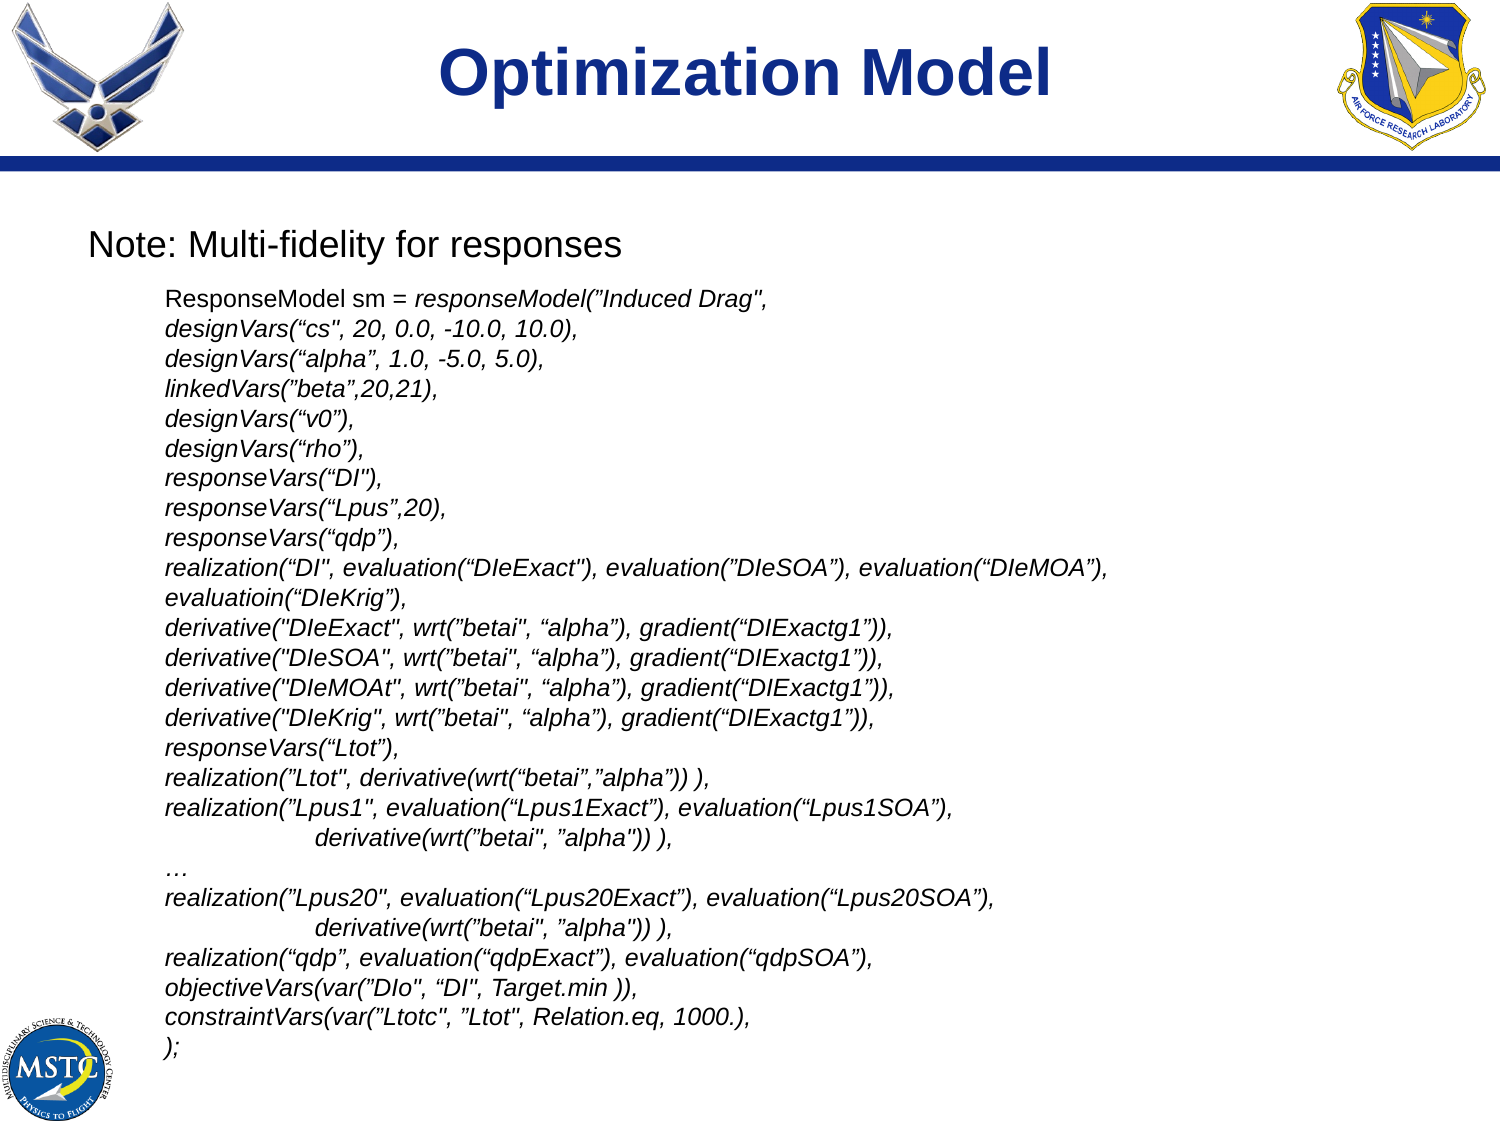

# Optimization Model
Note: Multi-fidelity for responses
ResponseModel sm = responseModel(”Induced Drag",
designVars(“cs", 20, 0.0, -10.0, 10.0),
designVars(“alpha”, 1.0, -5.0, 5.0),
linkedVars(”beta”,20,21),
designVars(“v0”),
designVars(“rho”),
responseVars(“DI"),
responseVars(“Lpus”,20),
responseVars(“qdp”),
realization(“DI", evaluation(“DIeExact"), evaluation(”DIeSOA”), evaluation(“DIeMOA”), evaluatioin(“DIeKrig”),
derivative("DIeExact", wrt(”betai", “alpha”), gradient(“DIExactg1”)),
derivative("DIeSOA", wrt(”betai", “alpha”), gradient(“DIExactg1”)),
derivative("DIeMOAt", wrt(”betai", “alpha”), gradient(“DIExactg1”)),
derivative("DIeKrig", wrt(”betai", “alpha”), gradient(“DIExactg1”)),
responseVars(“Ltot”),
realization(”Ltot", derivative(wrt(“betai”,”alpha”)) ),
realization(”Lpus1", evaluation(“Lpus1Exact”), evaluation(“Lpus1SOA”),
	derivative(wrt(”betai", ”alpha")) ),
…
realization(”Lpus20", evaluation(“Lpus20Exact”), evaluation(“Lpus20SOA”),
	derivative(wrt(”betai", ”alpha")) ),
realization(“qdp”, evaluation(“qdpExact”), evaluation(“qdpSOA”),
objectiveVars(var(”DIo", “DI", Target.min )),
constraintVars(var(”Ltotc", ”Ltot", Relation.eq, 1000.),
);